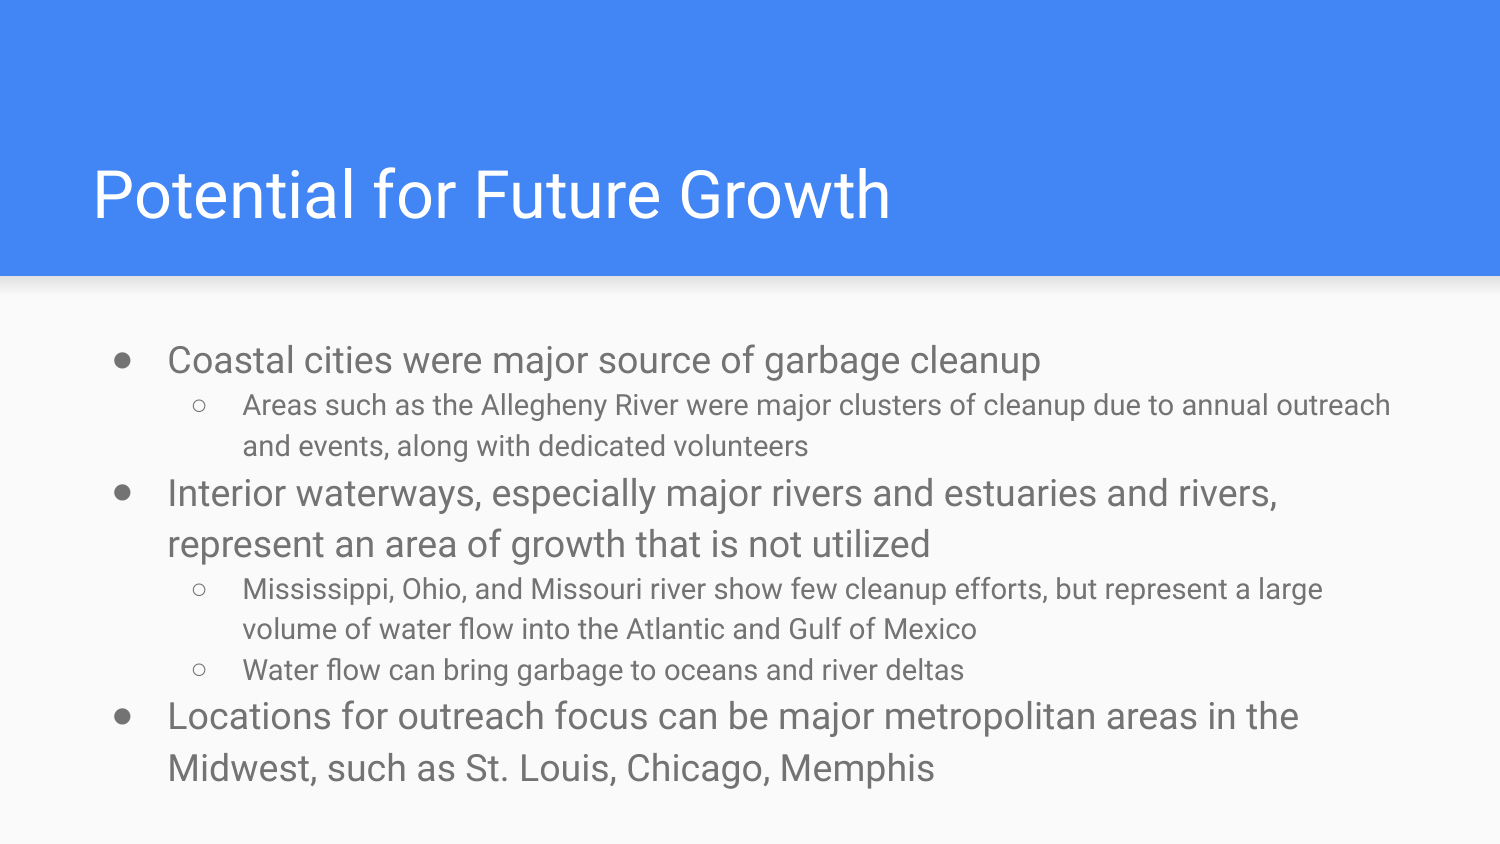

# Potential for Future Growth
Coastal cities were major source of garbage cleanup
Areas such as the Allegheny River were major clusters of cleanup due to annual outreach and events, along with dedicated volunteers
Interior waterways, especially major rivers and estuaries and rivers, represent an area of growth that is not utilized
Mississippi, Ohio, and Missouri river show few cleanup efforts, but represent a large volume of water flow into the Atlantic and Gulf of Mexico
Water flow can bring garbage to oceans and river deltas
Locations for outreach focus can be major metropolitan areas in the Midwest, such as St. Louis, Chicago, Memphis